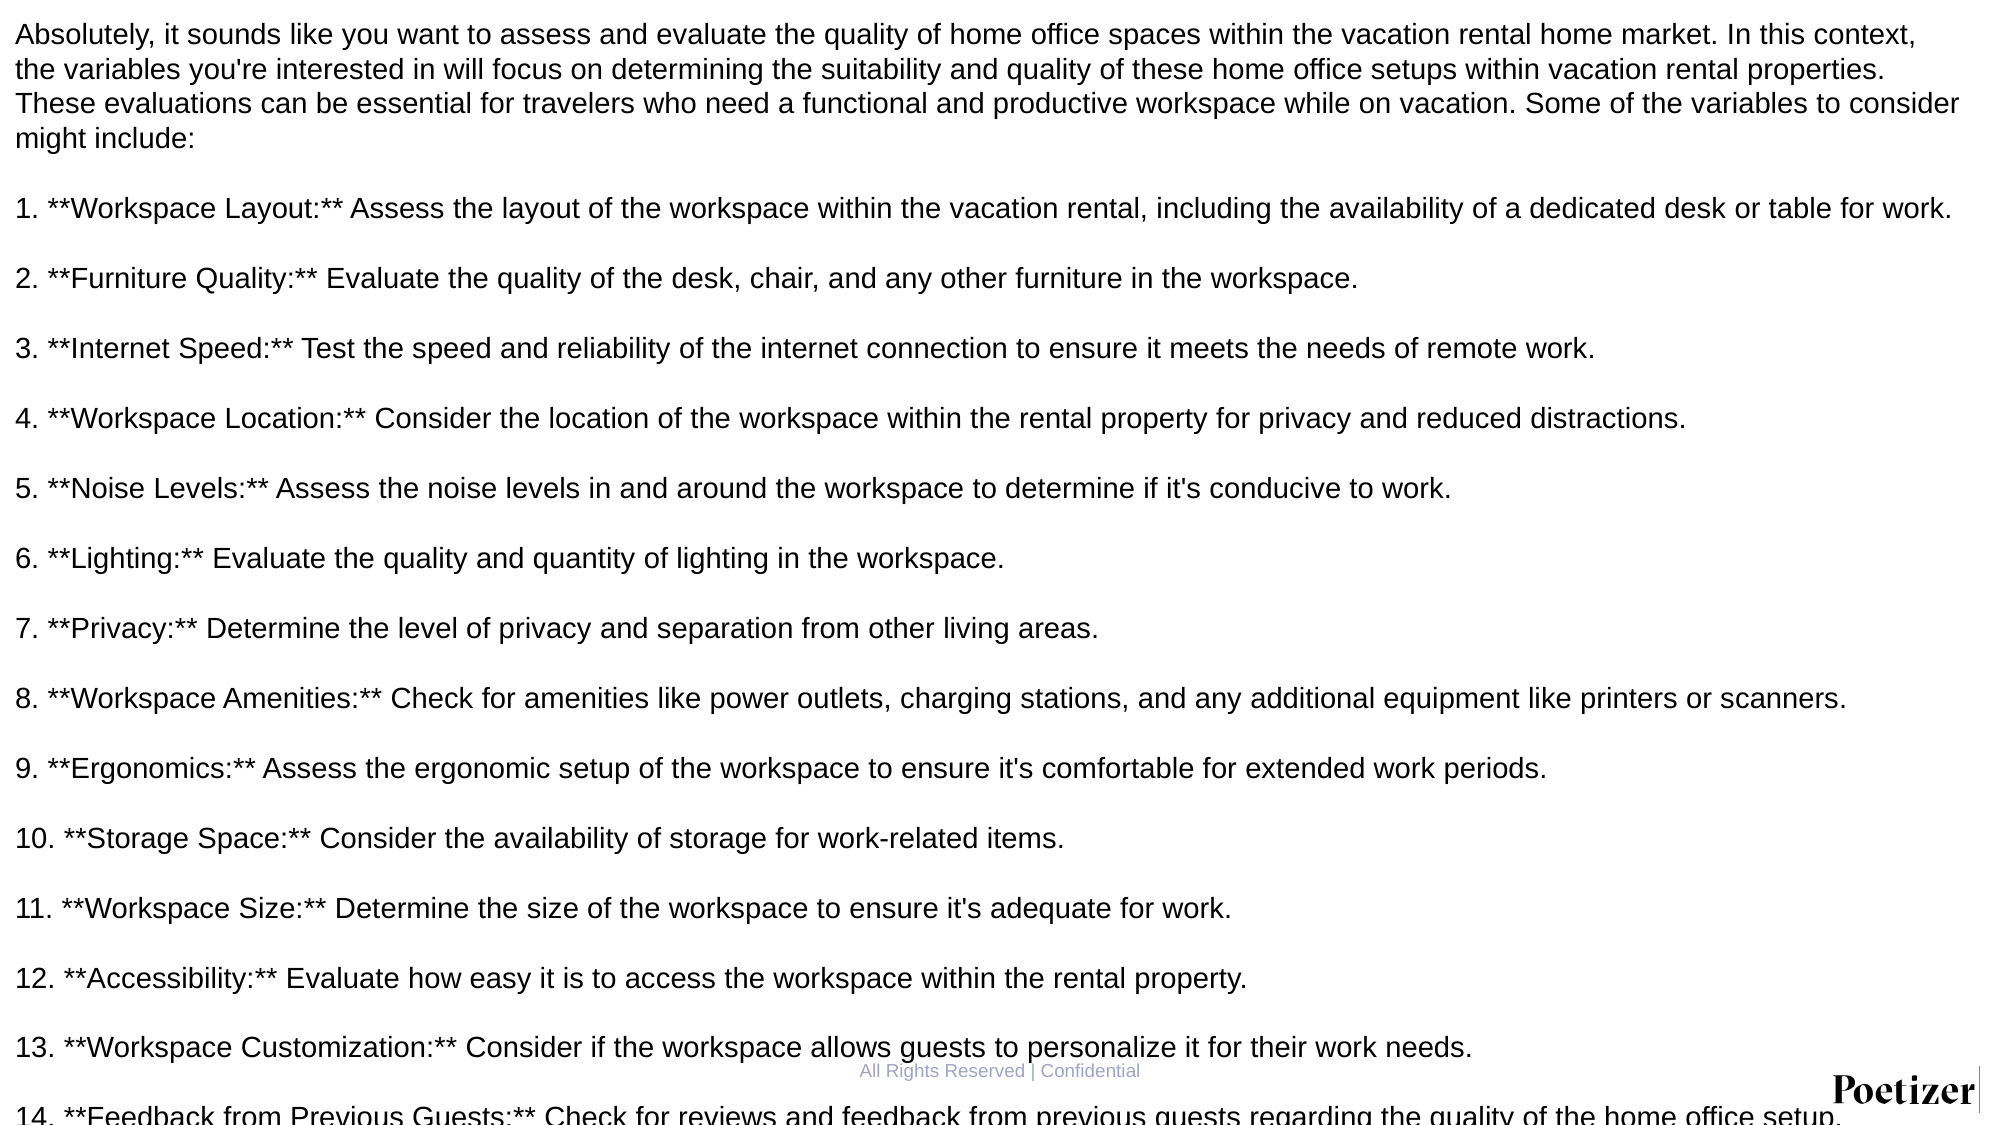

Absolutely, it sounds like you want to assess and evaluate the quality of home office spaces within the vacation rental home market. In this context, the variables you're interested in will focus on determining the suitability and quality of these home office setups within vacation rental properties. These evaluations can be essential for travelers who need a functional and productive workspace while on vacation. Some of the variables to consider might include:

1. **Workspace Layout:** Assess the layout of the workspace within the vacation rental, including the availability of a dedicated desk or table for work.

2. **Furniture Quality:** Evaluate the quality of the desk, chair, and any other furniture in the workspace.

3. **Internet Speed:** Test the speed and reliability of the internet connection to ensure it meets the needs of remote work.

4. **Workspace Location:** Consider the location of the workspace within the rental property for privacy and reduced distractions.

5. **Noise Levels:** Assess the noise levels in and around the workspace to determine if it's conducive to work.

6. **Lighting:** Evaluate the quality and quantity of lighting in the workspace.

7. **Privacy:** Determine the level of privacy and separation from other living areas.

8. **Workspace Amenities:** Check for amenities like power outlets, charging stations, and any additional equipment like printers or scanners.

9. **Ergonomics:** Assess the ergonomic setup of the workspace to ensure it's comfortable for extended work periods.

10. **Storage Space:** Consider the availability of storage for work-related items.

11. **Workspace Size:** Determine the size of the workspace to ensure it's adequate for work.

12. **Accessibility:** Evaluate how easy it is to access the workspace within the rental property.

13. **Workspace Customization:** Consider if the workspace allows guests to personalize it for their work needs.

14. **Feedback from Previous Guests:** Check for reviews and feedback from previous guests regarding the quality of the home office setup.

By assessing these variables, you can provide potential renters with a clear understanding of the quality and suitability of the home office space in vacation rental properties. This information can help travelers make informed decisions when booking accommodations for remote work while on vacation.